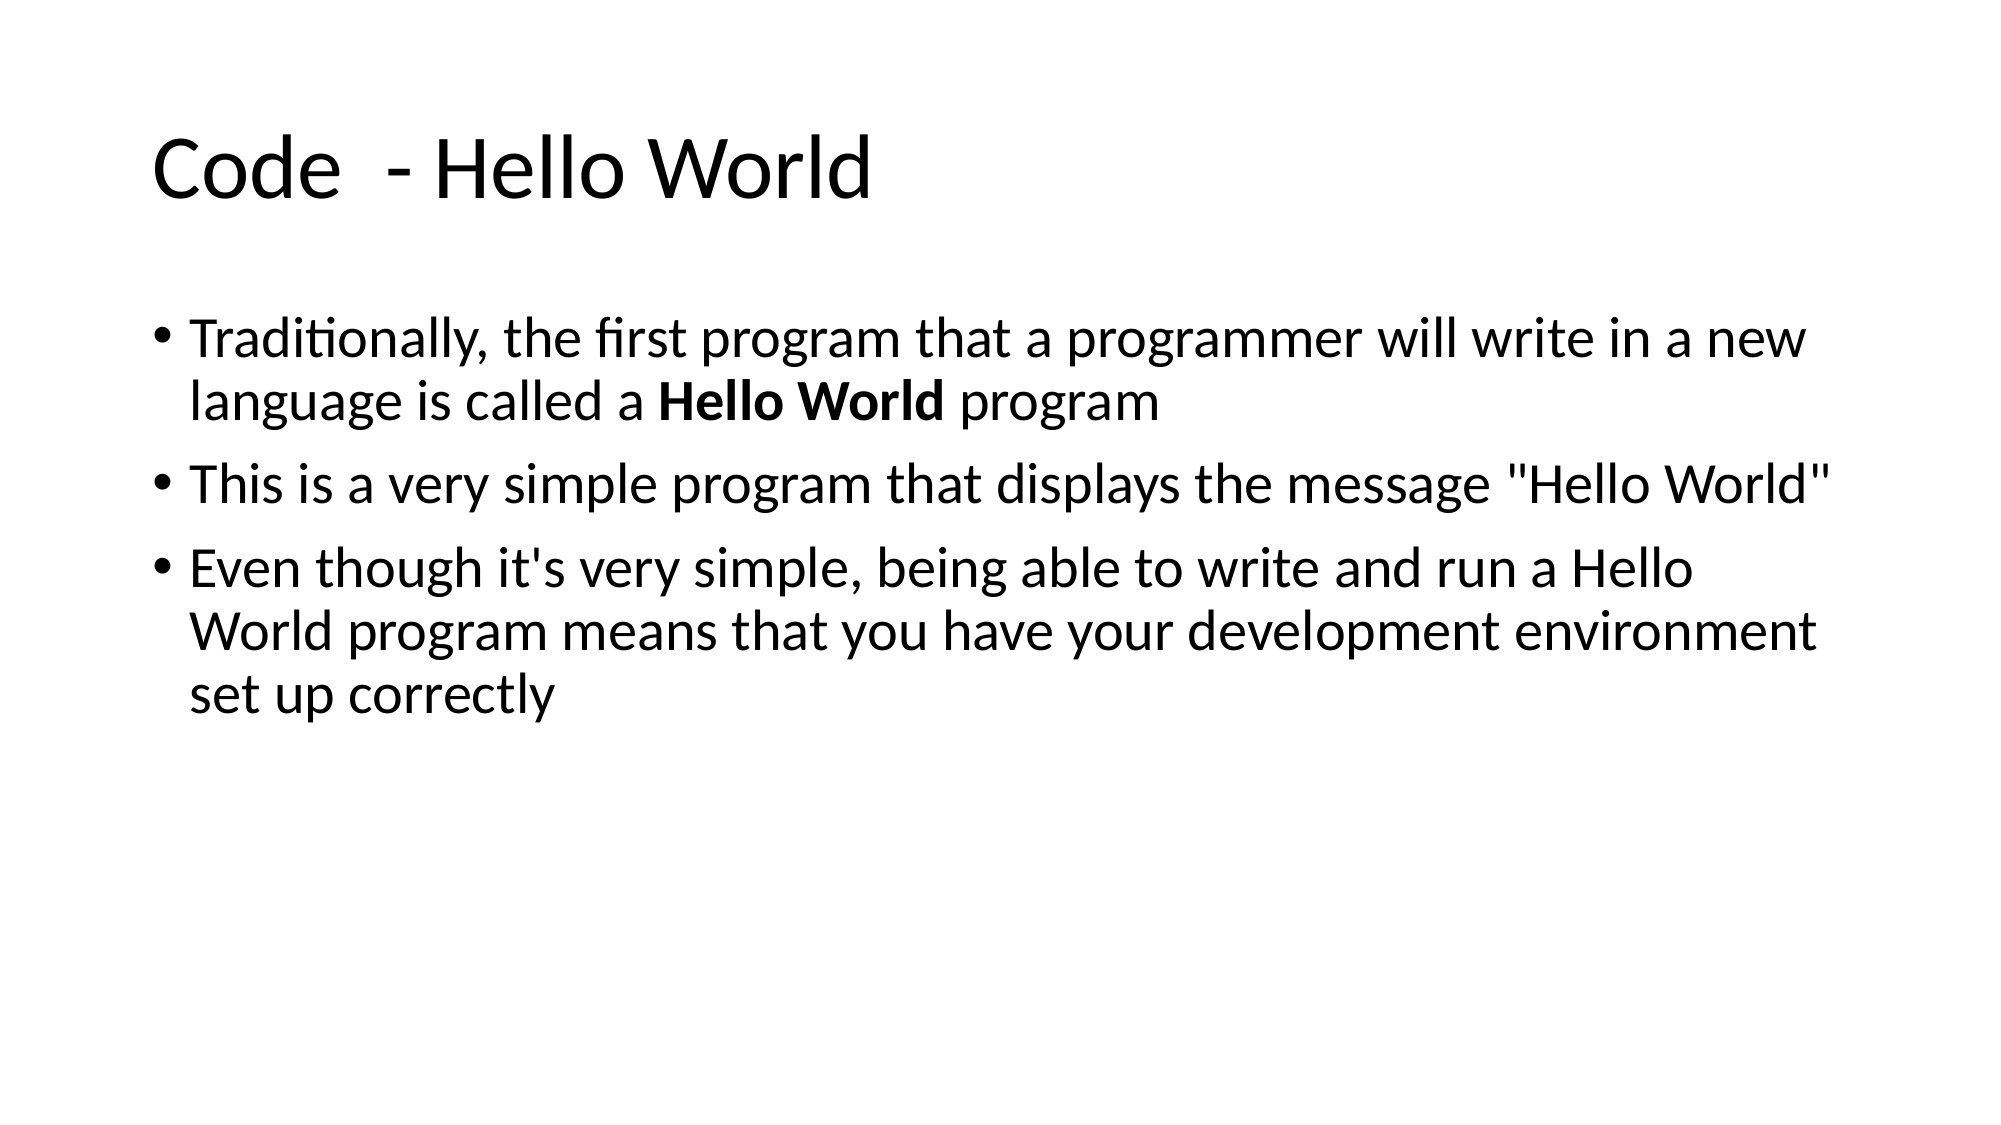

# Code  - Hello World
Traditionally, the first program that a programmer will write in a new language is called a Hello World program
This is a very simple program that displays the message "Hello World"
Even though it's very simple, being able to write and run a Hello World program means that you have your development environment set up correctly